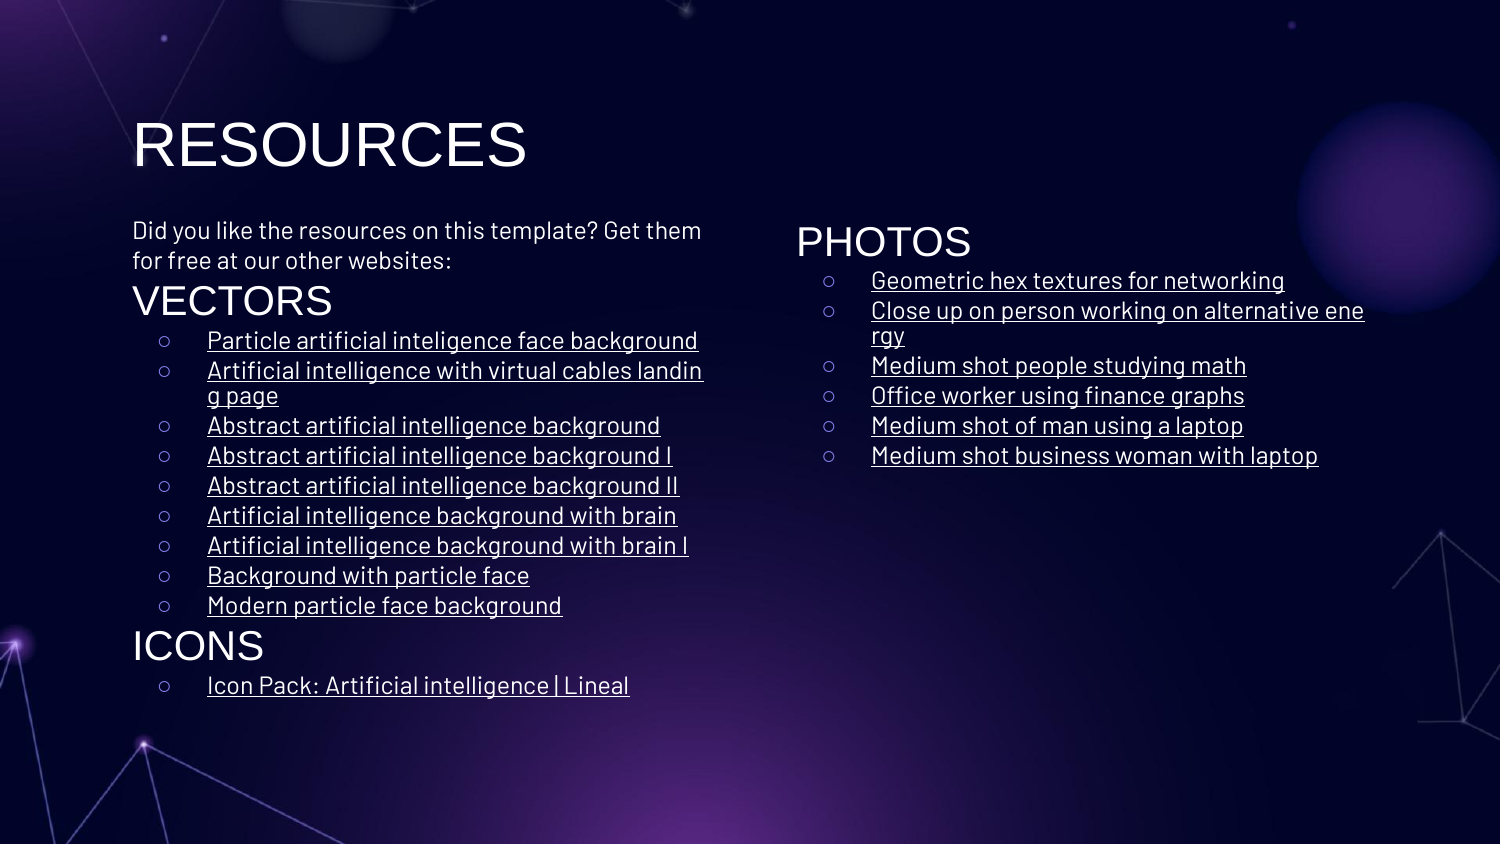

# RESOURCES
Did you like the resources on this template? Get them for free at our other websites:
VECTORS
Particle artificial inteligence face background
Artificial intelligence with virtual cables landing page
Abstract artificial intelligence background
Abstract artificial intelligence background I
Abstract artificial intelligence background II
Artificial intelligence background with brain
Artificial intelligence background with brain I
Background with particle face
Modern particle face background
ICONS
Icon Pack: Artificial intelligence | Lineal
PHOTOS
Geometric hex textures for networking
Close up on person working on alternative energy
Medium shot people studying math
Office worker using finance graphs
Medium shot of man using a laptop
Medium shot business woman with laptop